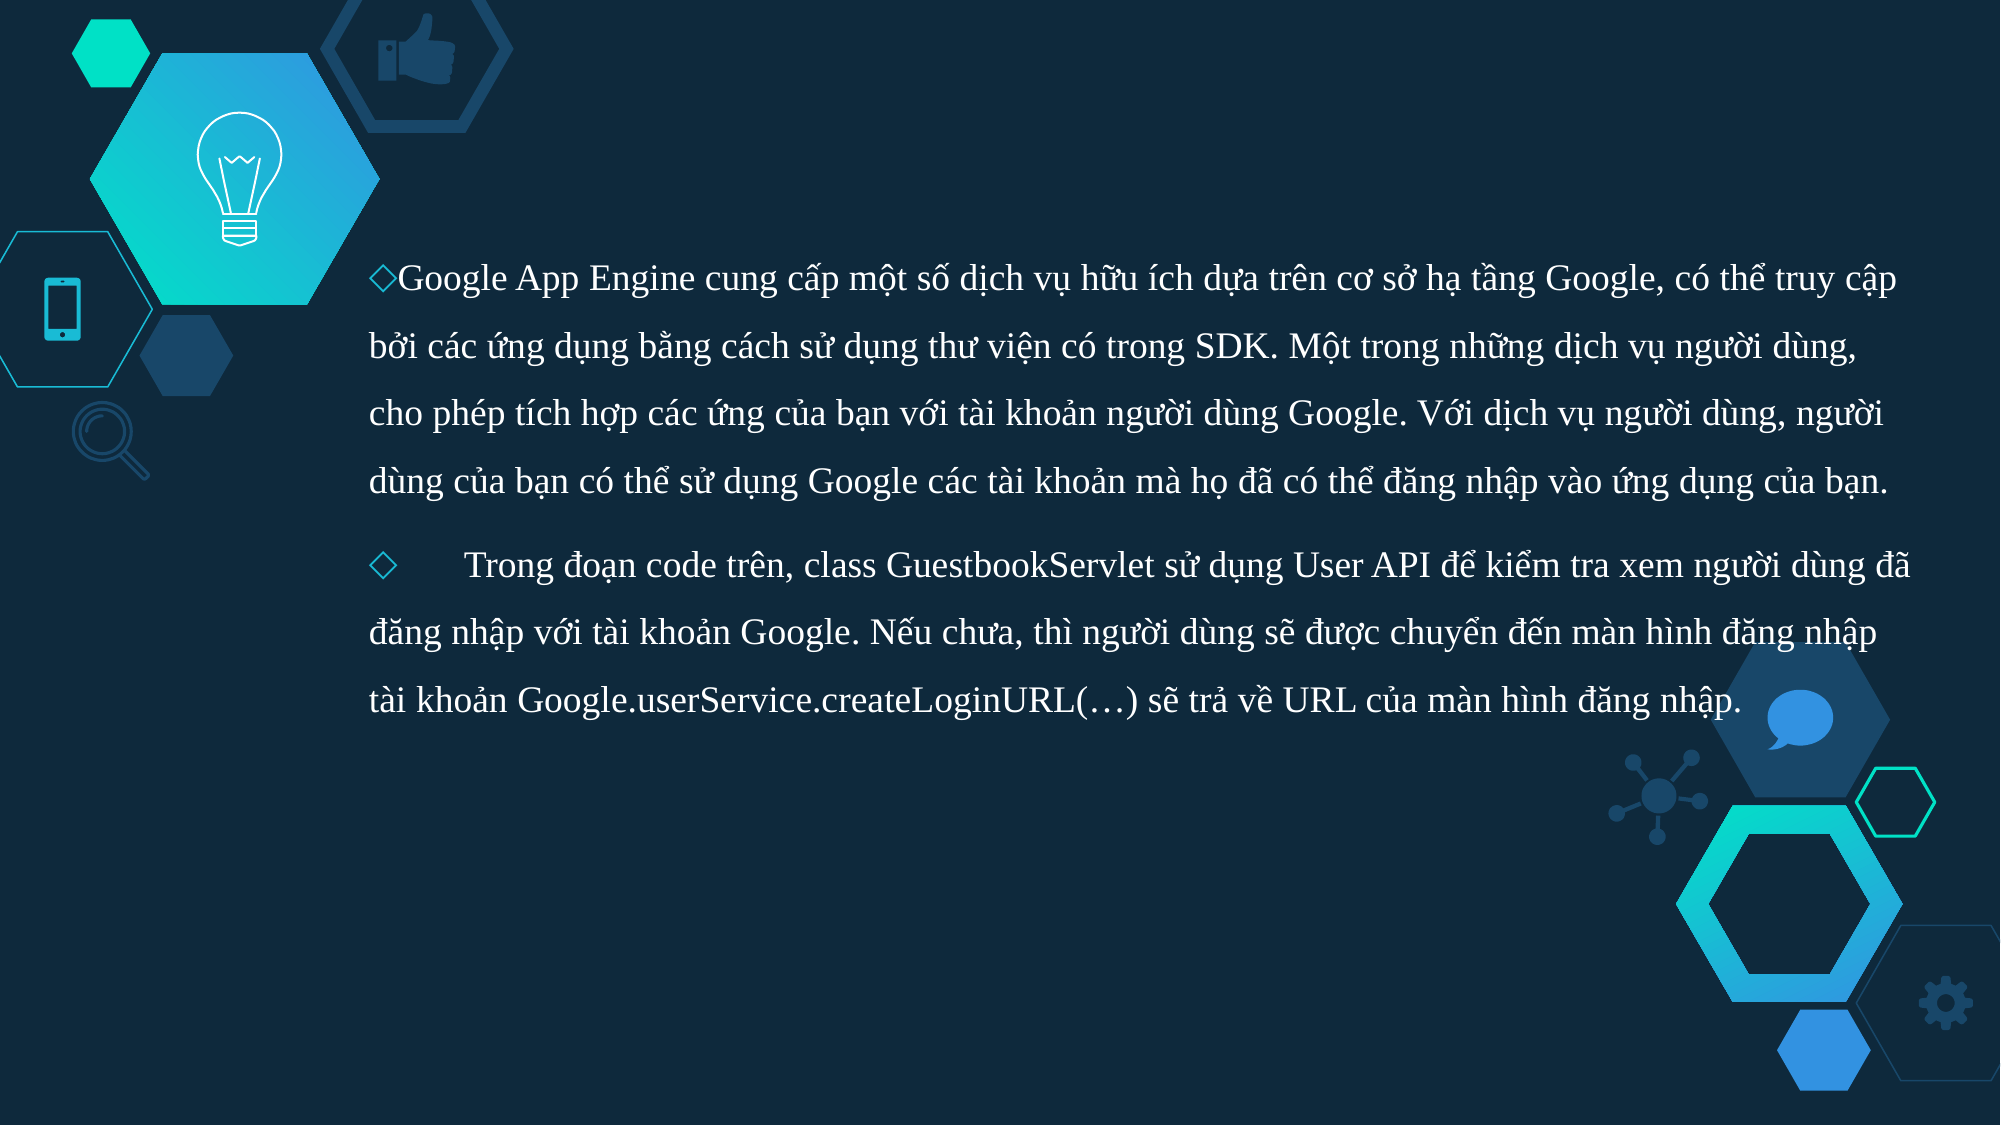

Google App Engine cung cấp một số dịch vụ hữu ích dựa trên cơ sở hạ tầng Google, có thể truy cập bởi các ứng dụng bằng cách sử dụng thư viện có trong SDK. Một trong những dịch vụ người dùng, cho phép tích hợp các ứng của bạn với tài khoản người dùng Google. Với dịch vụ người dùng, người dùng của bạn có thể sử dụng Google các tài khoản mà họ đã có thể đăng nhập vào ứng dụng của bạn.
       Trong đoạn code trên, class GuestbookServlet sử dụng User API để kiểm tra xem người dùng đã đăng nhập với tài khoản Google. Nếu chưa, thì người dùng sẽ được chuyển đến màn hình đăng nhập tài khoản Google.userService.createLoginURL(…) sẽ trả về URL của màn hình đăng nhập.